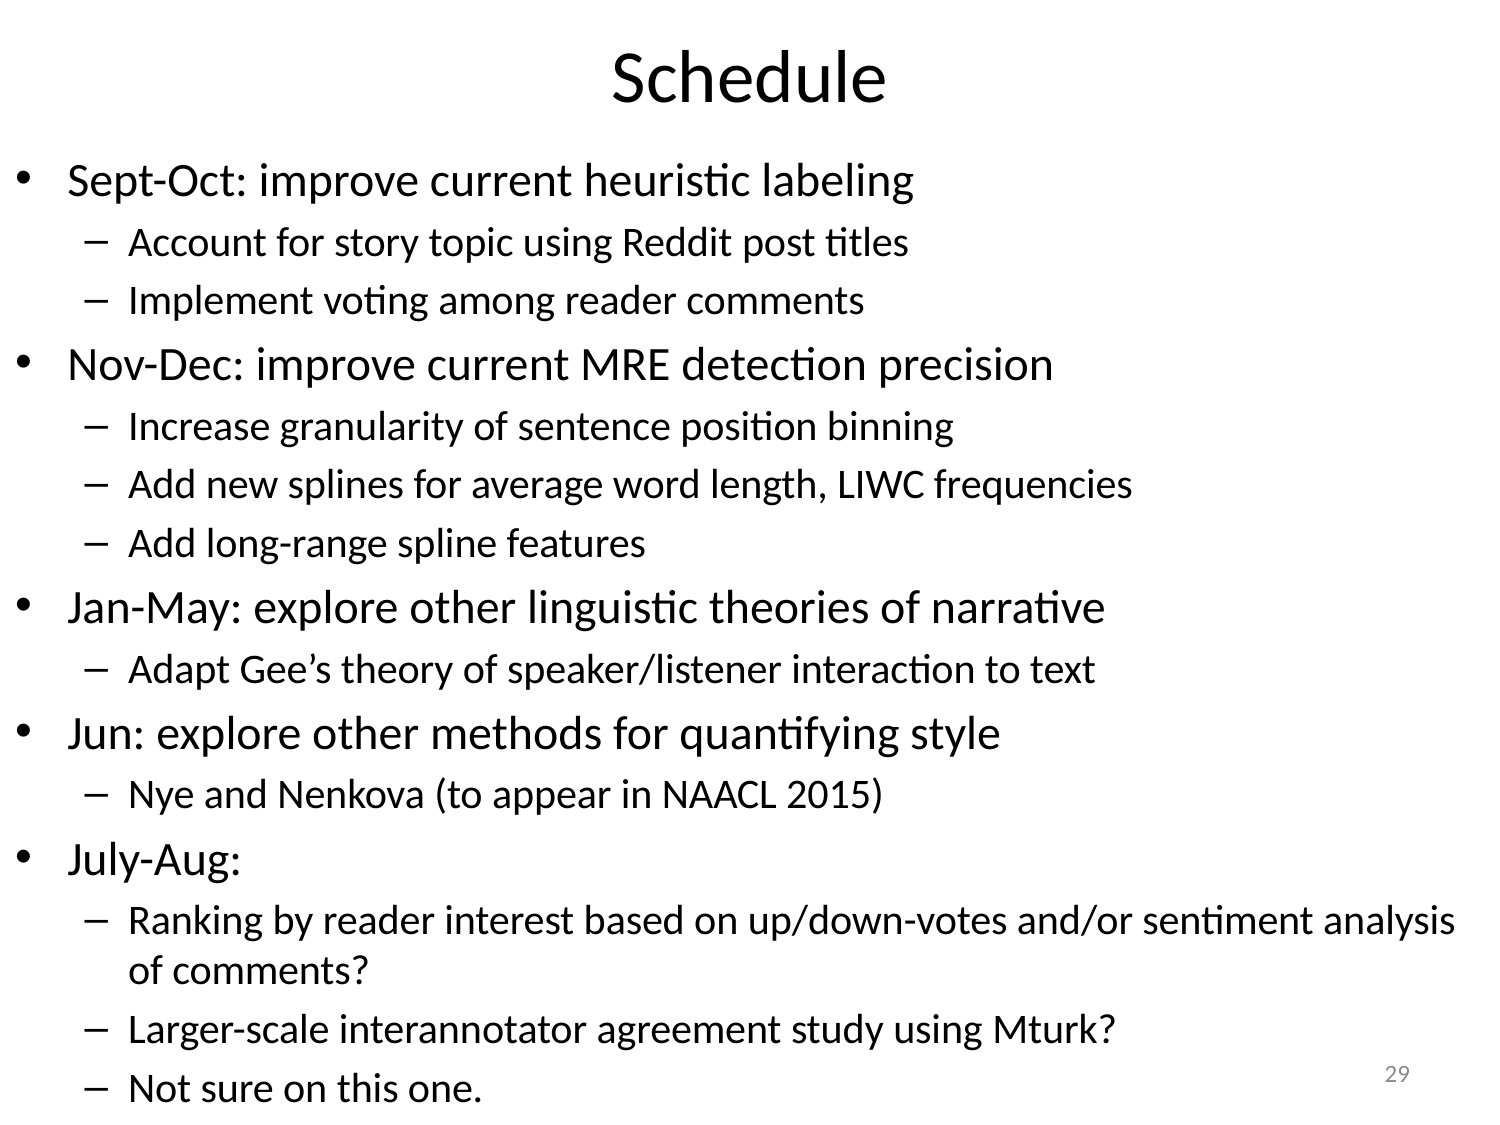

# Schedule
Sept-Oct: improve current heuristic labeling
Account for story topic using Reddit post titles
Implement voting among reader comments
Nov-Dec: improve current MRE detection precision
Increase granularity of sentence position binning
Add new splines for average word length, LIWC frequencies
Add long-range spline features
Jan-May: explore other linguistic theories of narrative
Adapt Gee’s theory of speaker/listener interaction to text
Jun: explore other methods for quantifying style
Nye and Nenkova (to appear in NAACL 2015)
July-Aug:
Ranking by reader interest based on up/down-votes and/or sentiment analysis of comments?
Larger-scale interannotator agreement study using Mturk?
Not sure on this one.

29